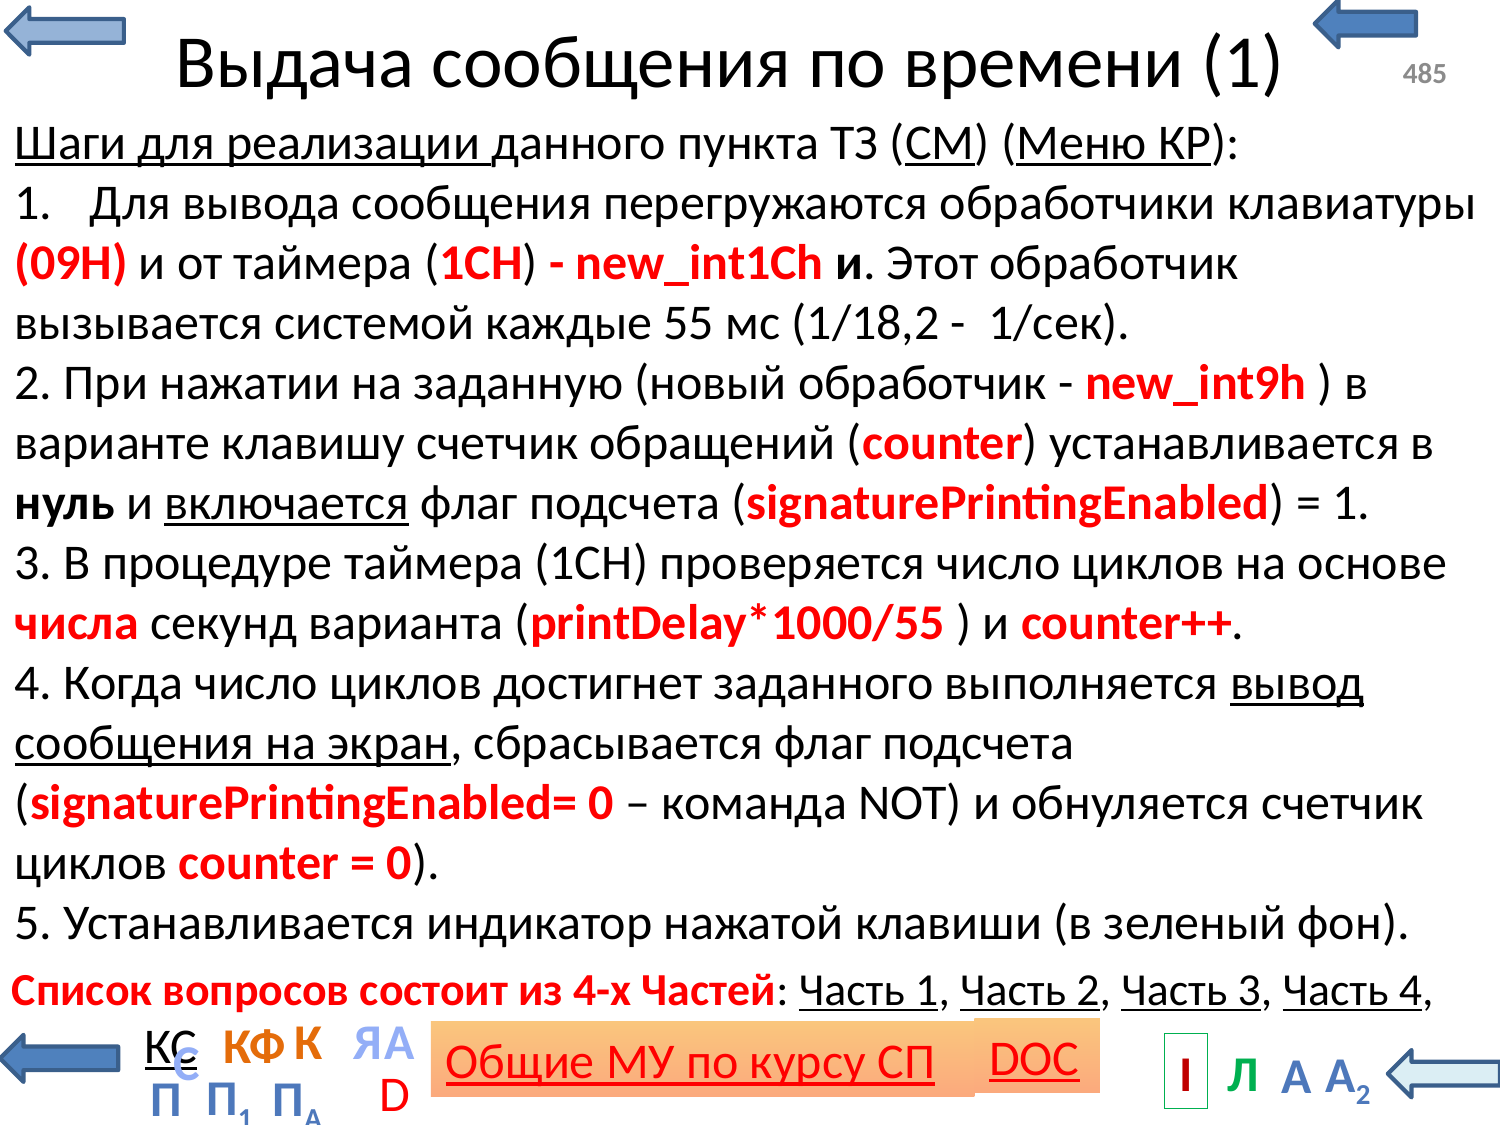

# Выдача сообщения по времени (1)
485
Шаги для реализации данного пункта ТЗ (СМ) (Меню КР):
Для вывода сообщения перегружаются обработчики клавиатуры
(09H) и от таймера (1СН) - new_int1Ch и. Этот обработчик вызывается системой каждые 55 мс (1/18,2 -  1/сек).
2. При нажатии на заданную (новый обработчик - new_int9h ) в варианте клавишу счетчик обращений (counter) устанавливается в нуль и включается флаг подсчета (signaturePrintingEnabled) = 1.
3. В процедуре таймера (1СH) проверяется число циклов на основе числа секунд варианта (printDelay*1000/55 ) и counter++.
4. Когда число циклов достигнет заданного выполняется вывод сообщения на экран, сбрасывается флаг подсчета (signaturePrintingEnabled= 0 – команда NOT) и обнуляется счетчик циклов counter = 0).
5. Устанавливается индикатор нажатой клавиши (в зеленый фон).
Список вопросов состоит из 4-х Частей: Часть 1, Часть 2, Часть 3, Часть 4,
С